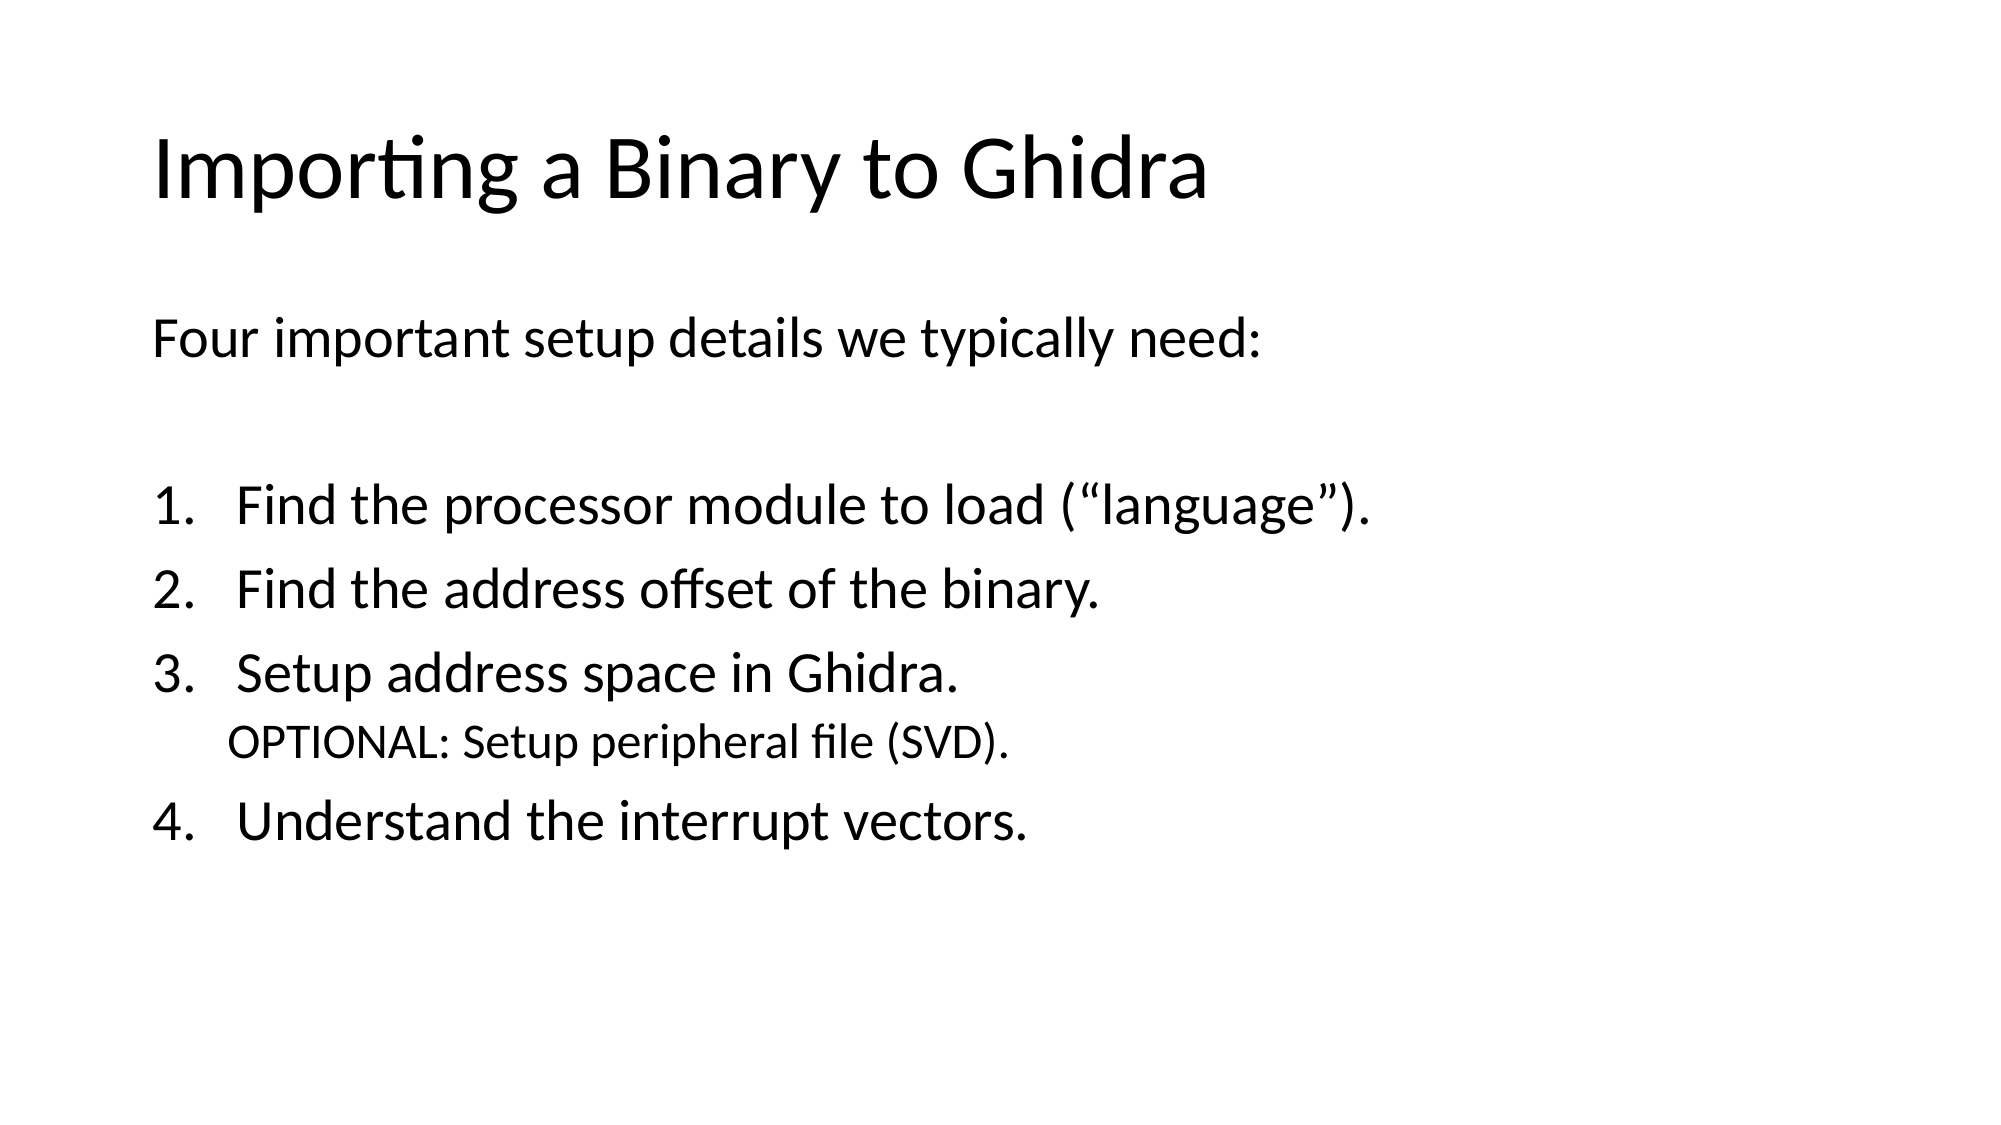

# Importing a Binary to Ghidra
Four important setup details we typically need:

Find the processor module to load (“language”).
Find the address offset of the binary.
Setup address space in Ghidra.
OPTIONAL: Setup peripheral file (SVD).
Understand the interrupt vectors.